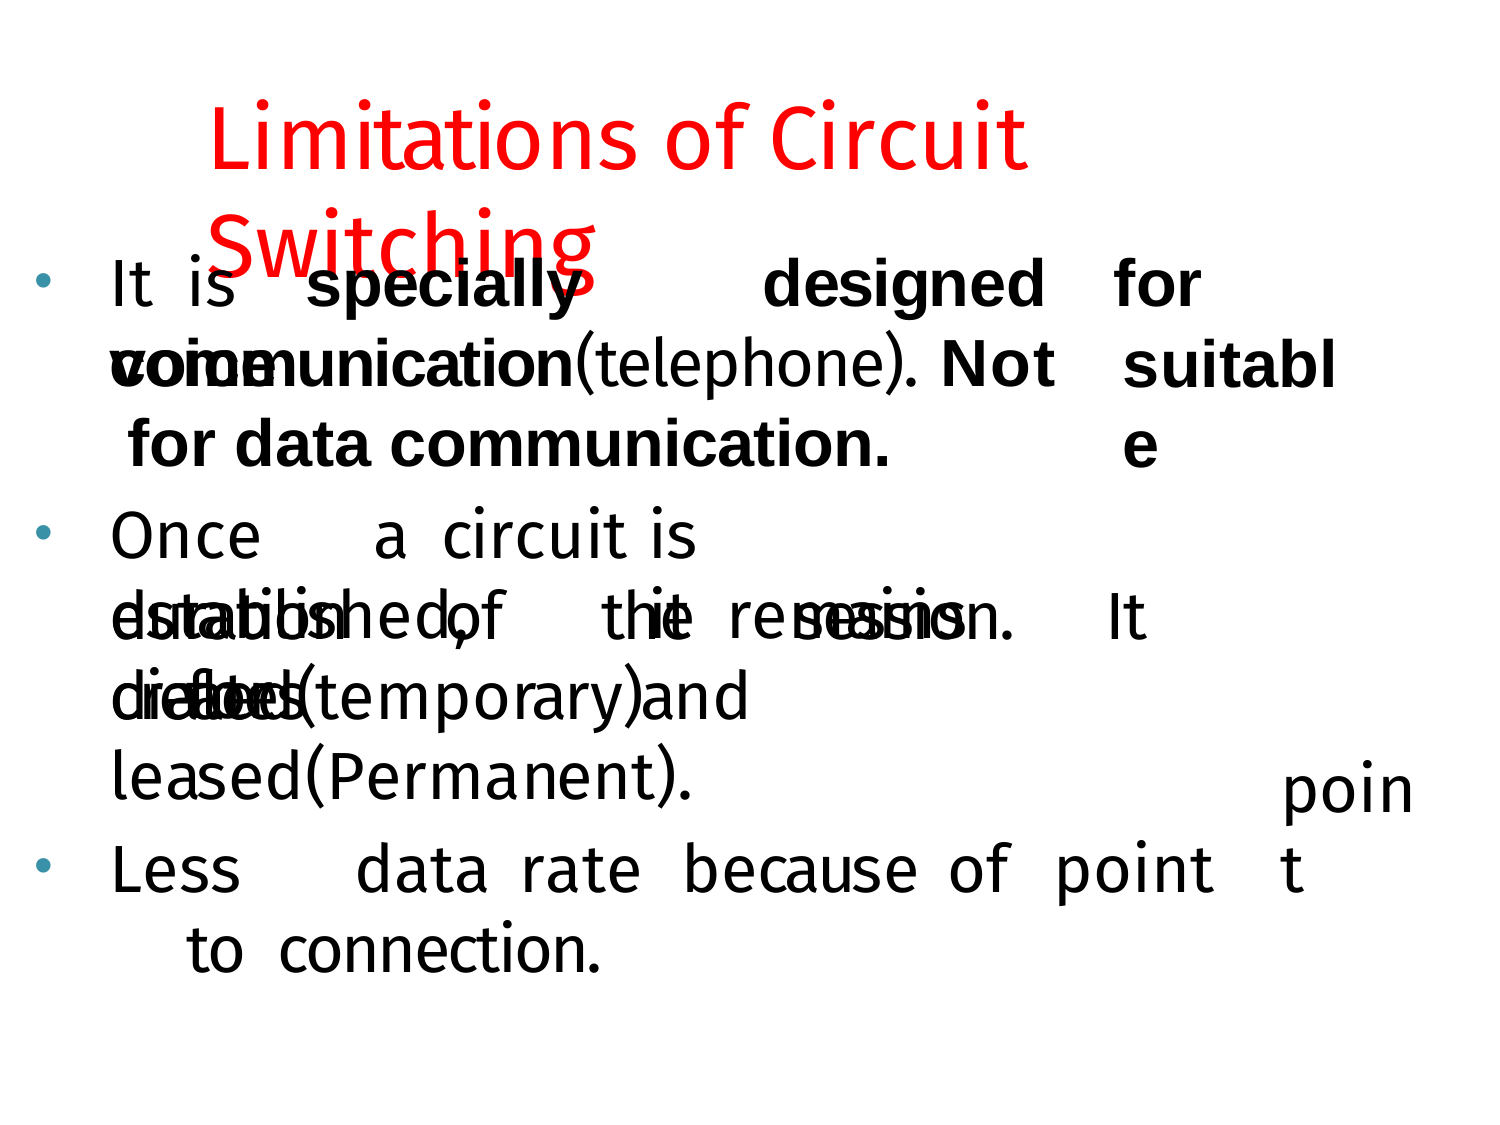

# Limitations of Circuit Switching
It	is	specially	designed	for	voice
communication(telephone). Not  for data communication.
Once	a	circuit	is	established,	it	remains	for
suitable
duration	of	the	session.	It	creates
dialed(temporary)and leased(Permanent).
Less	data	rate	because	of	point	to  connection.
point